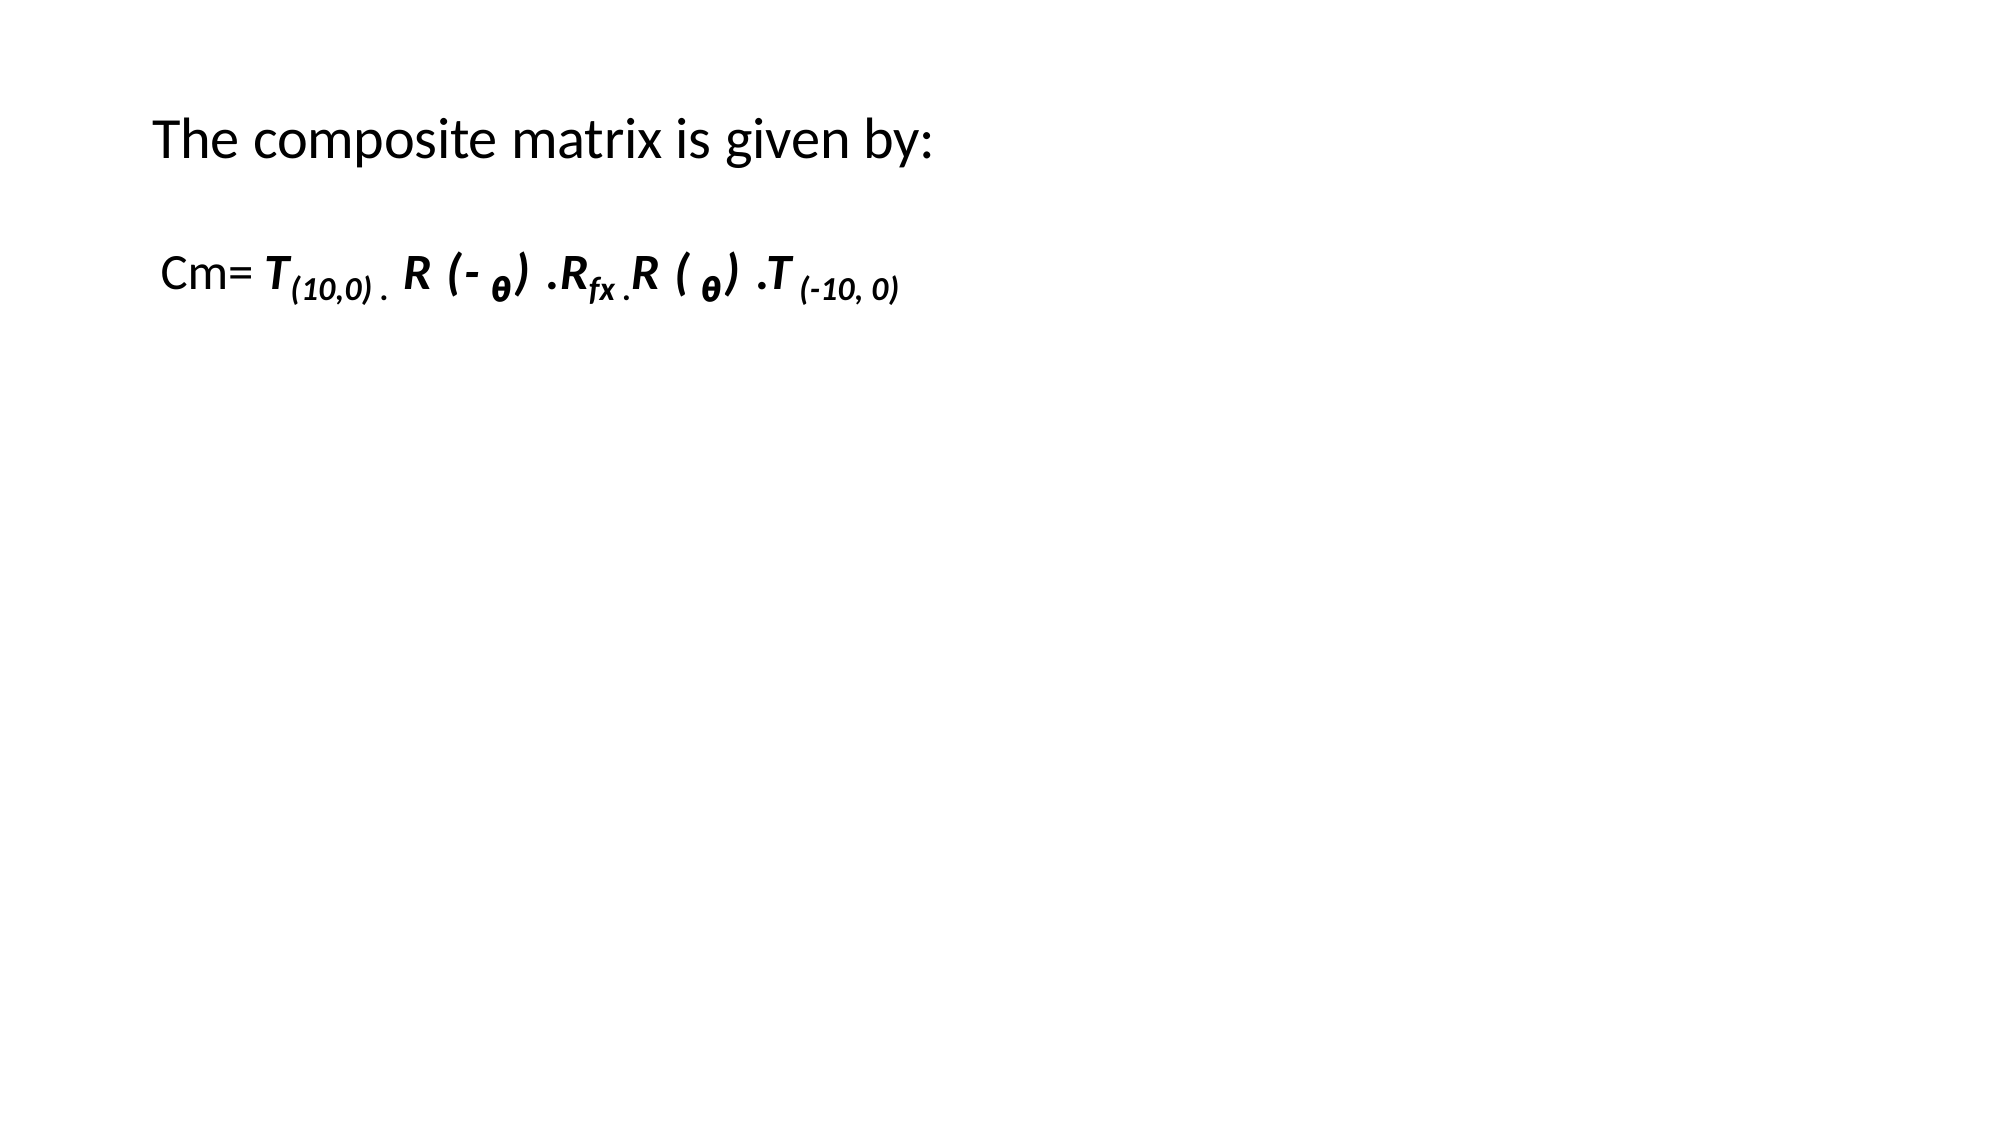

# The composite matrix is given by:
Cm= T(10,0) . R (-ᶿ) .Rfx .R (ᶿ) .T (-10, 0)

89